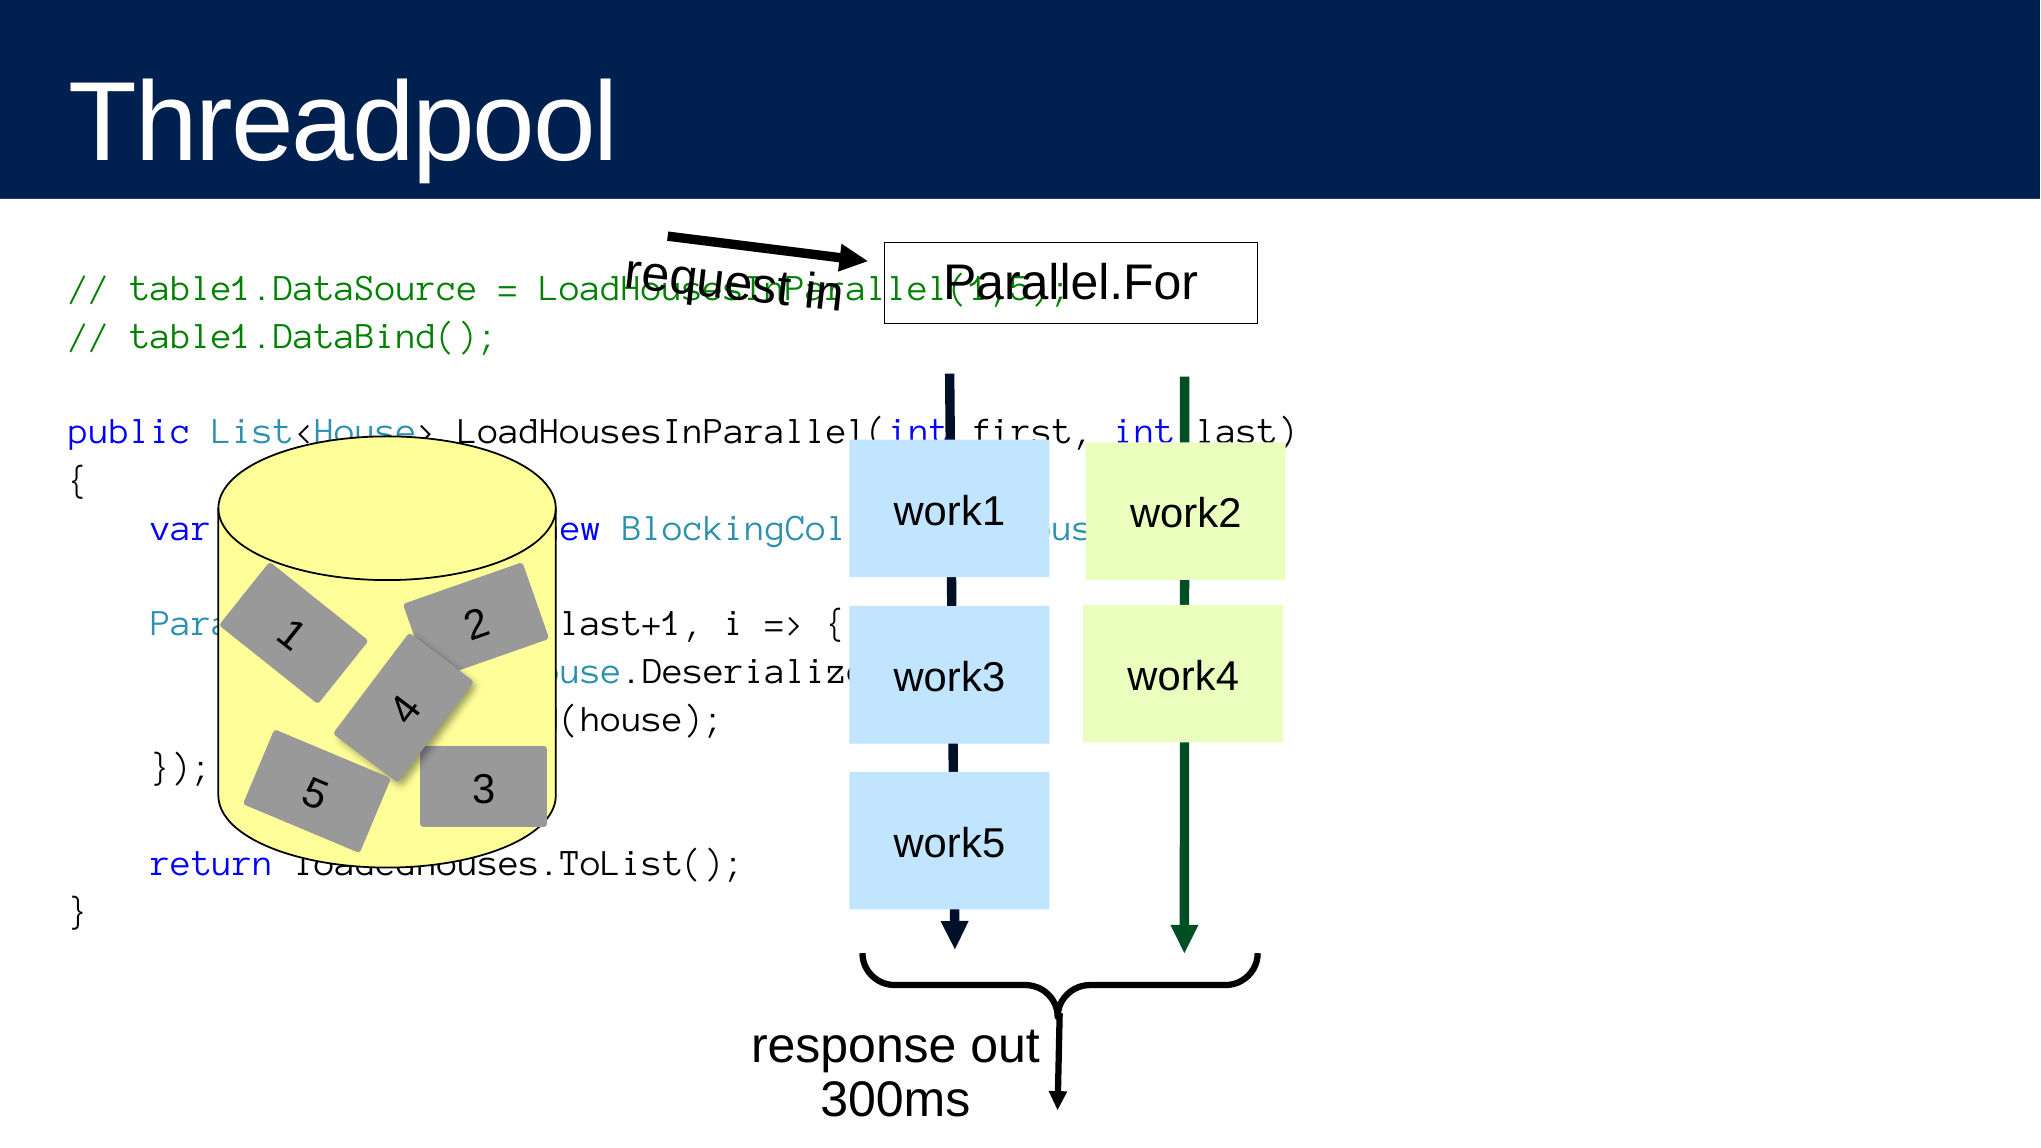

# Threadpool

// table1.DataSource = LoadHousesInParallel(1,5);
// table1.DataBind();

public List<House> LoadHousesInParallel(int first, int last)
{
    var loadedHouses = new BlockingCollection<House>();

    Parallel.For(first, last+1, i => {
        House house = House.Deserialize(i);
        loadedHouses.Add(house);
    });

    return loadedHouses.ToList();
}
Parallel.For
request in

work1
work2
2
1
work4
work3
4
3
5
work5

response out
300ms